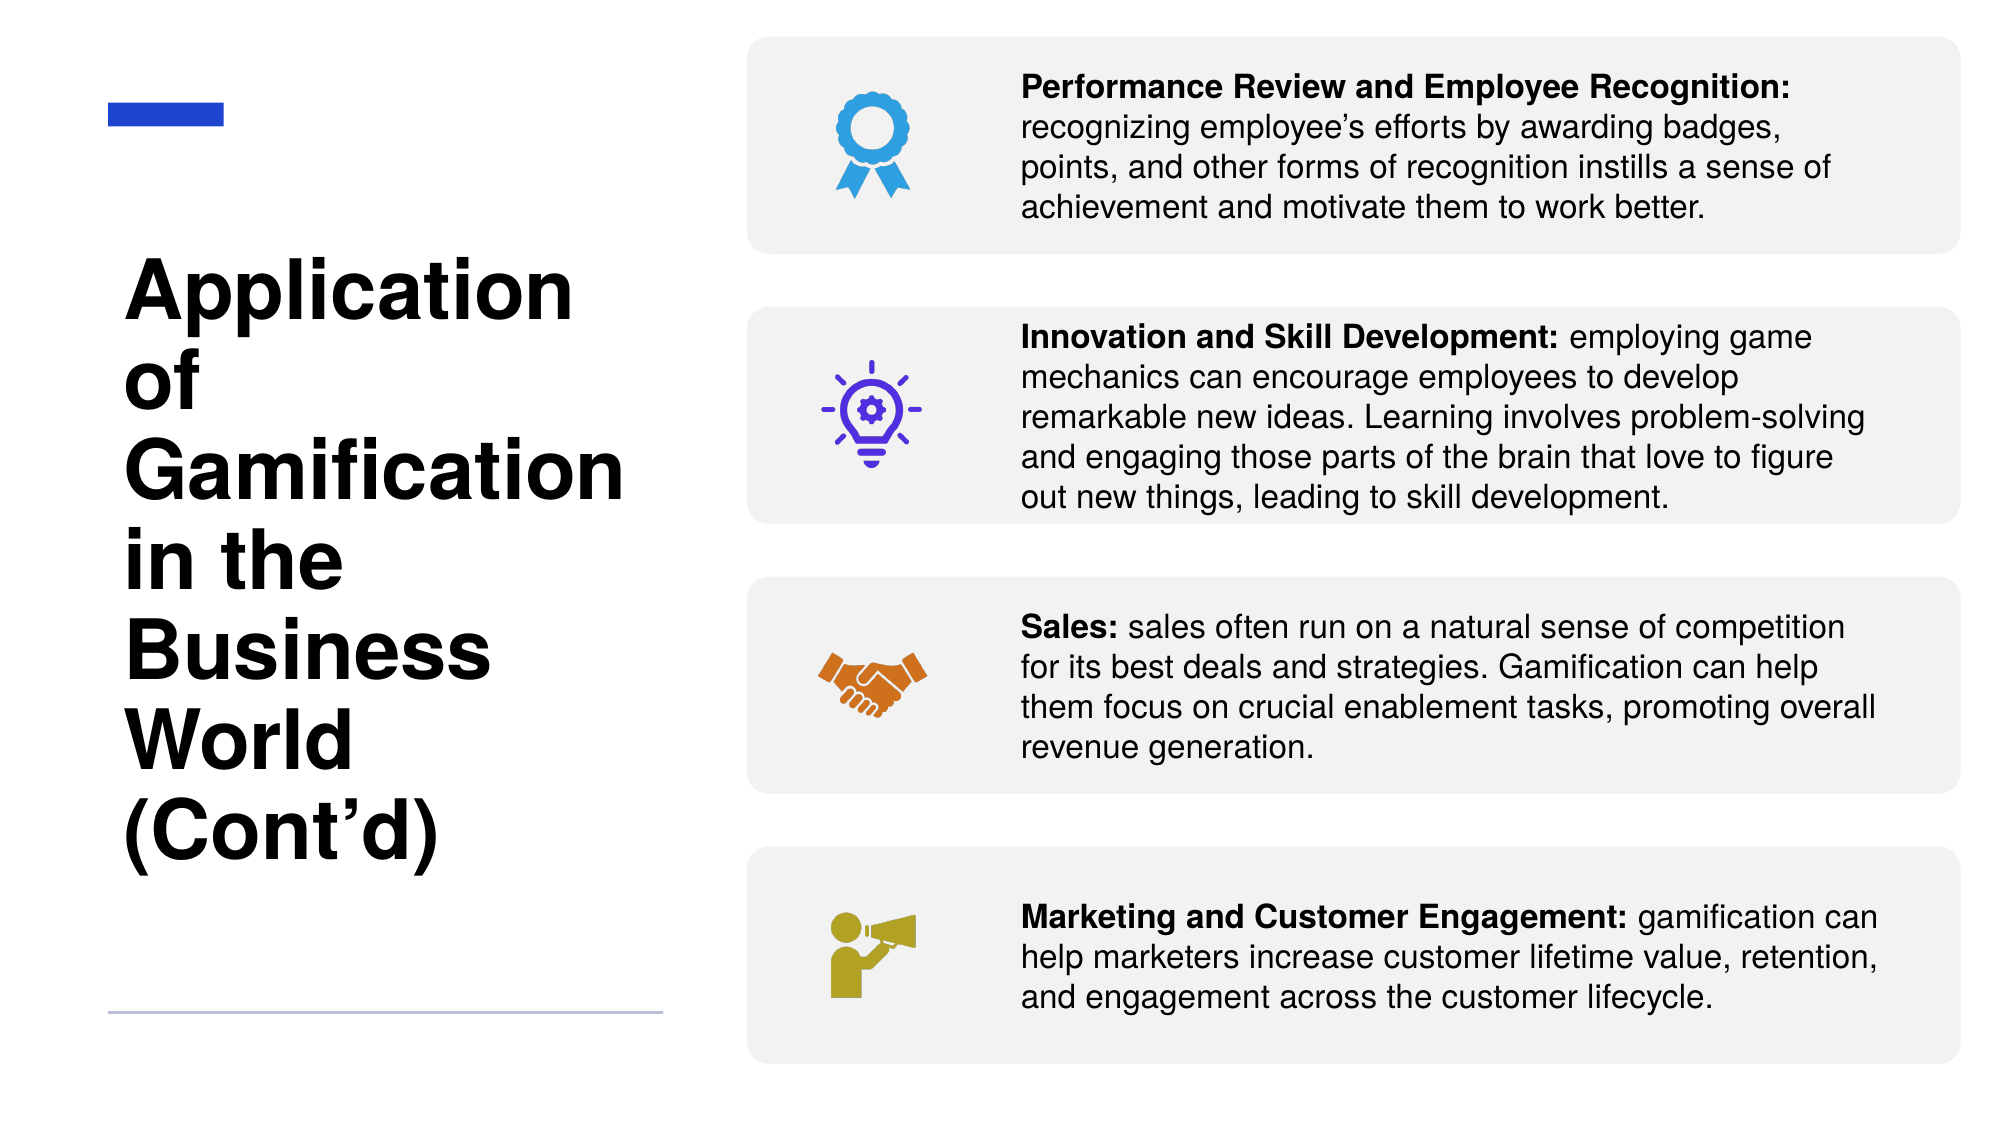

Performance Review and Employee Recognition: recognizing employee’s efforts by awarding badges, points, and other forms of recognition instills a sense of achievement and motivate them to work better.
Innovation and Skill Development: employing game mechanics can encourage employees to develop remarkable new ideas. Learning involves problem-solving and engaging those parts of the brain that love to figure out new things, leading to skill development.
Sales: sales often run on a natural sense of competition for its best deals and strategies. Gamification can help them focus on crucial enablement tasks, promoting overall revenue generation.
Marketing and Customer Engagement: gamification can help marketers increase customer lifetime value, retention, and engagement across the customer lifecycle.

# Application of Gamification in the Business World (Cont’d)